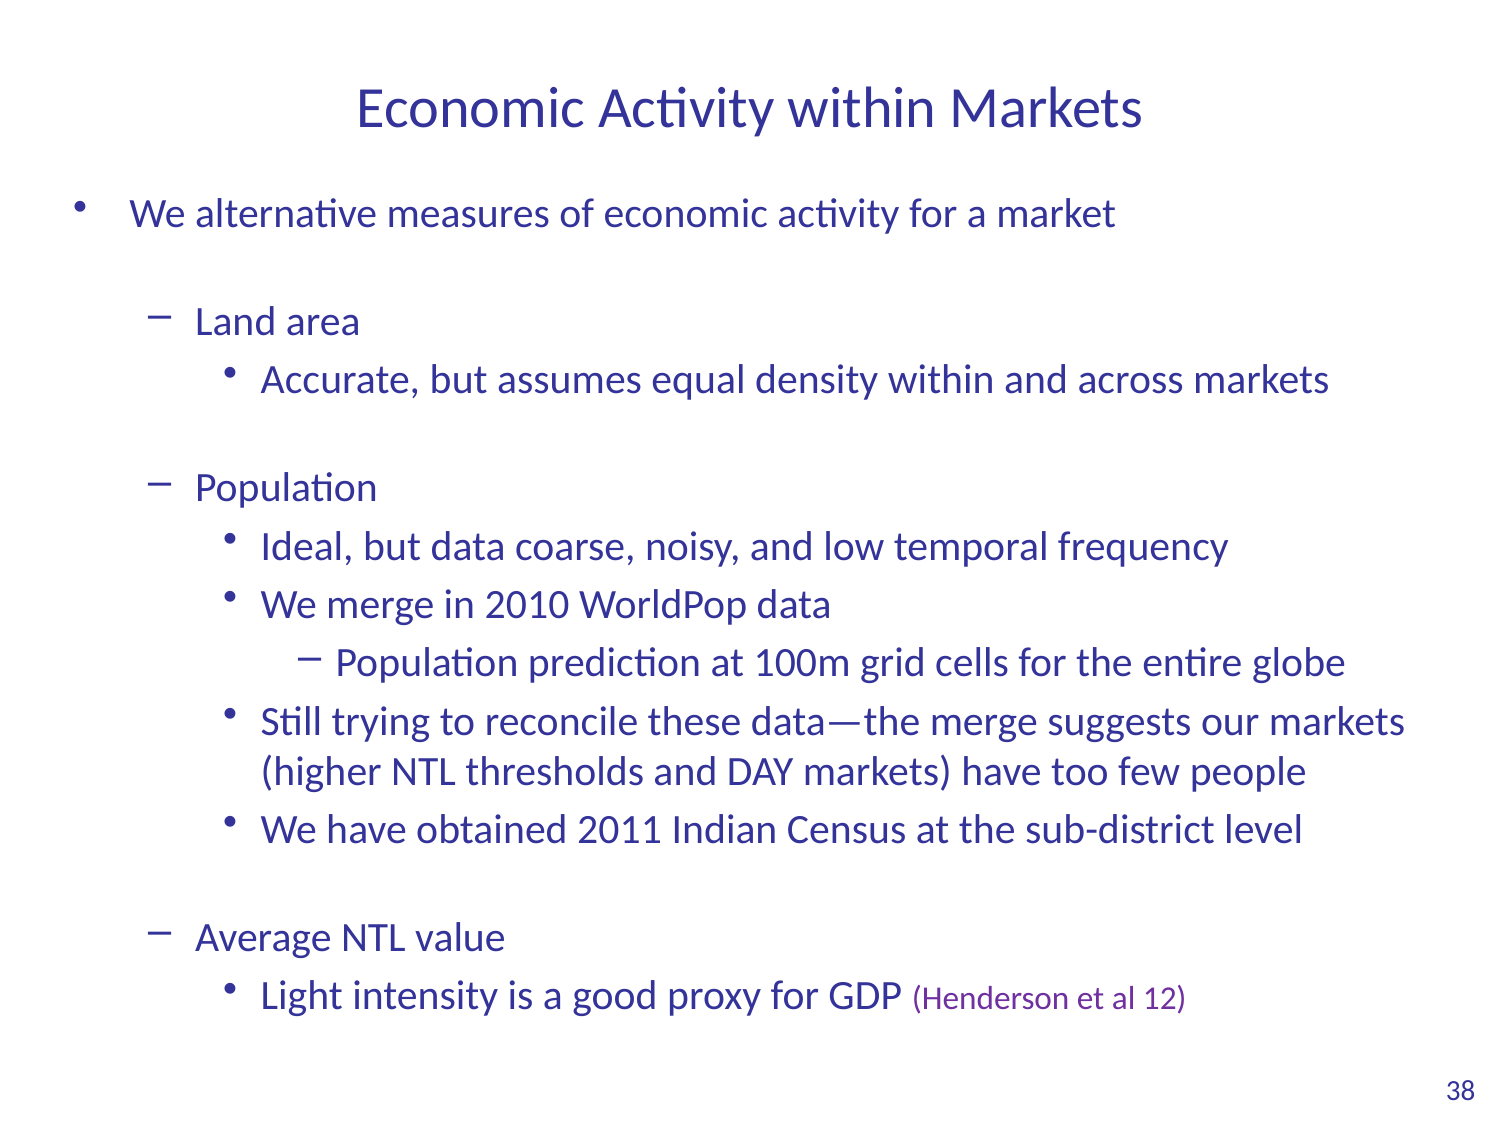

# Economic Activity within Markets
We alternative measures of economic activity for a market

Land area
Accurate, but assumes equal density within and across markets

Population
Ideal, but data coarse, noisy, and low temporal frequency
We merge in 2010 WorldPop data
Population prediction at 100m grid cells for the entire globe
Still trying to reconcile these data—the merge suggests our markets (higher NTL thresholds and DAY markets) have too few people
We have obtained 2011 Indian Census at the sub-district level

Average NTL value
Light intensity is a good proxy for GDP (Henderson et al 12)

38